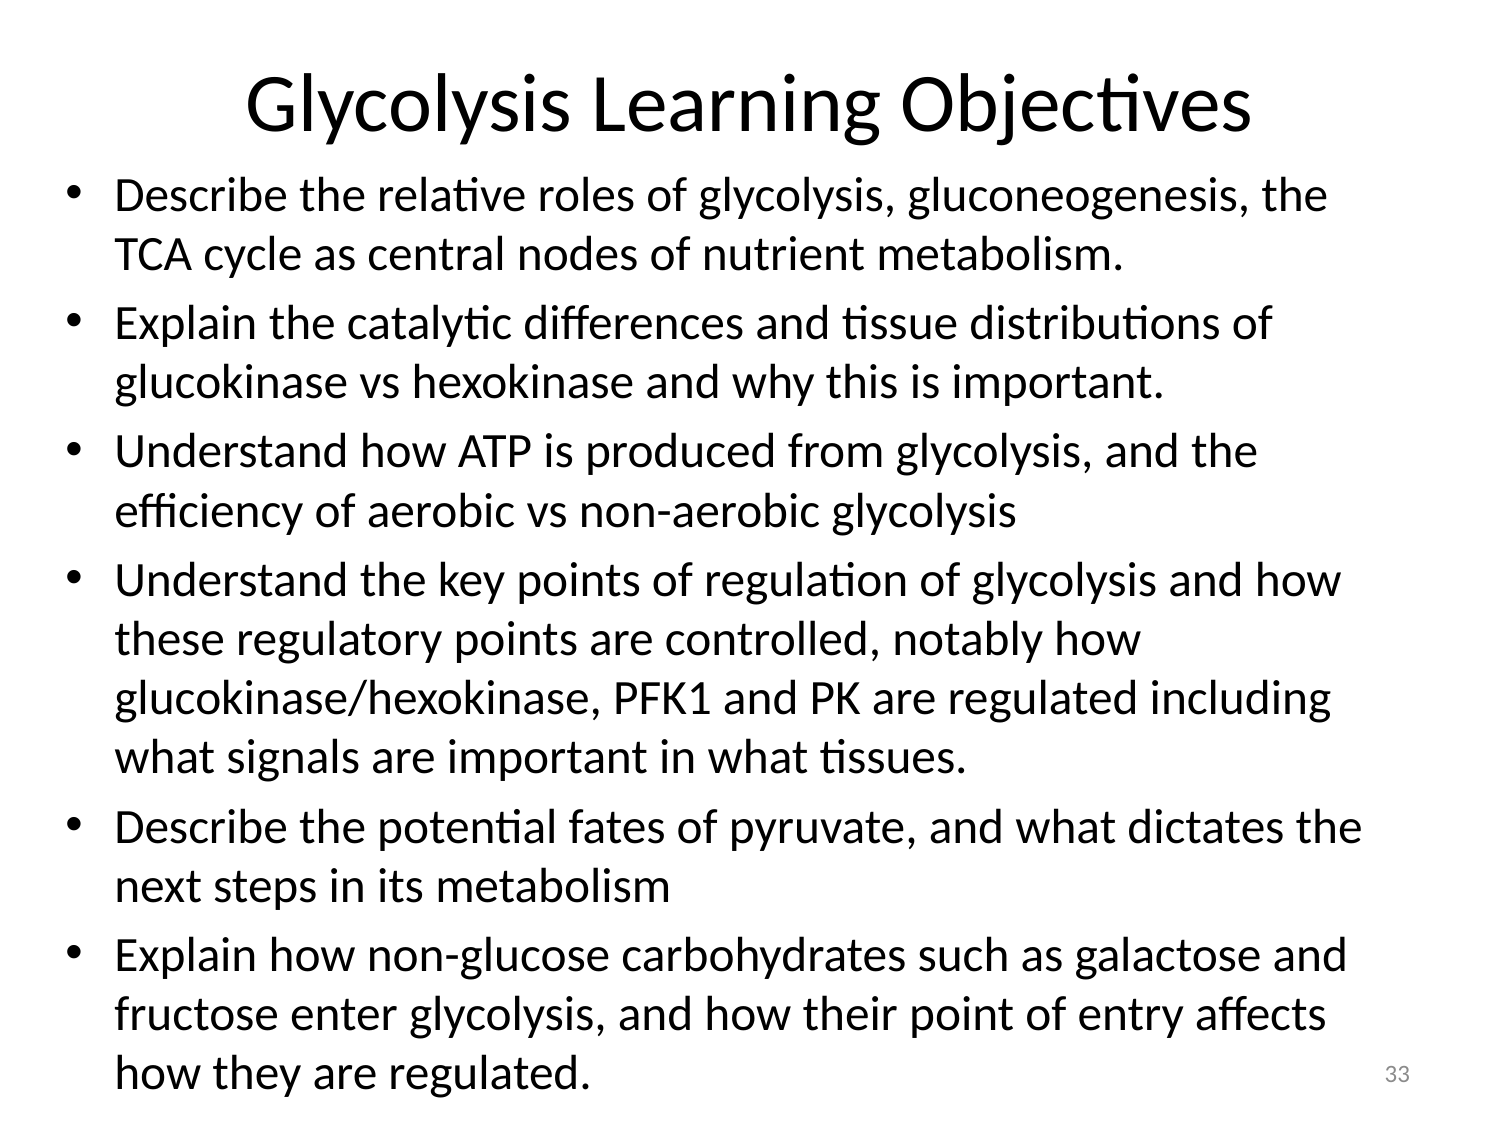

# Glycolysis Learning Objectives
Describe the relative roles of glycolysis, gluconeogenesis, the TCA cycle as central nodes of nutrient metabolism.
Explain the catalytic differences and tissue distributions of glucokinase vs hexokinase and why this is important.
Understand how ATP is produced from glycolysis, and the efficiency of aerobic vs non-aerobic glycolysis
Understand the key points of regulation of glycolysis and how these regulatory points are controlled, notably how glucokinase/hexokinase, PFK1 and PK are regulated including what signals are important in what tissues.
Describe the potential fates of pyruvate, and what dictates the next steps in its metabolism
Explain how non-glucose carbohydrates such as galactose and fructose enter glycolysis, and how their point of entry affects how they are regulated.
33